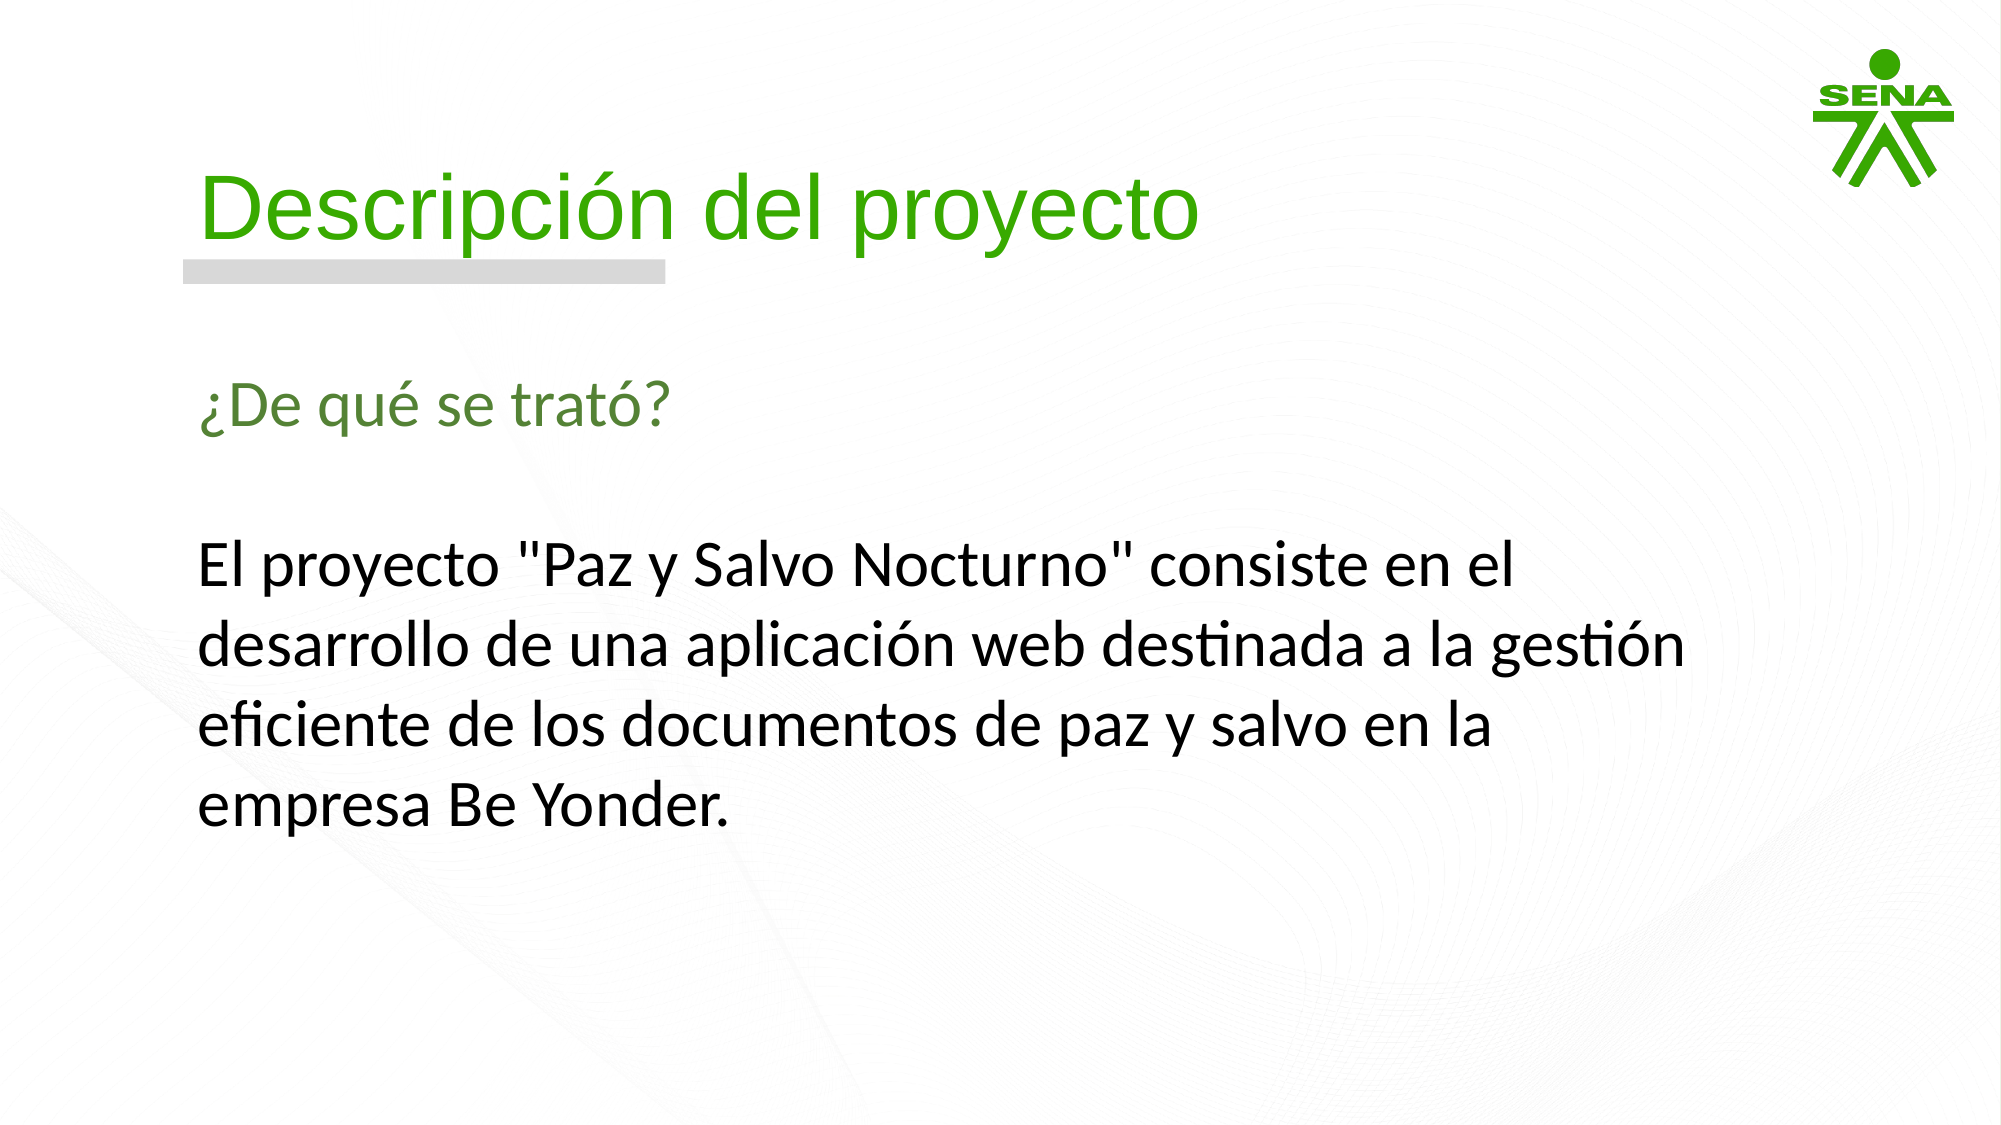

Descripción del proyecto

¿De qué se trató?

El proyecto "Paz y Salvo Nocturno" consiste en el desarrollo de una aplicación web destinada a la gestión eficiente de los documentos de paz y salvo en la empresa Be Yonder.